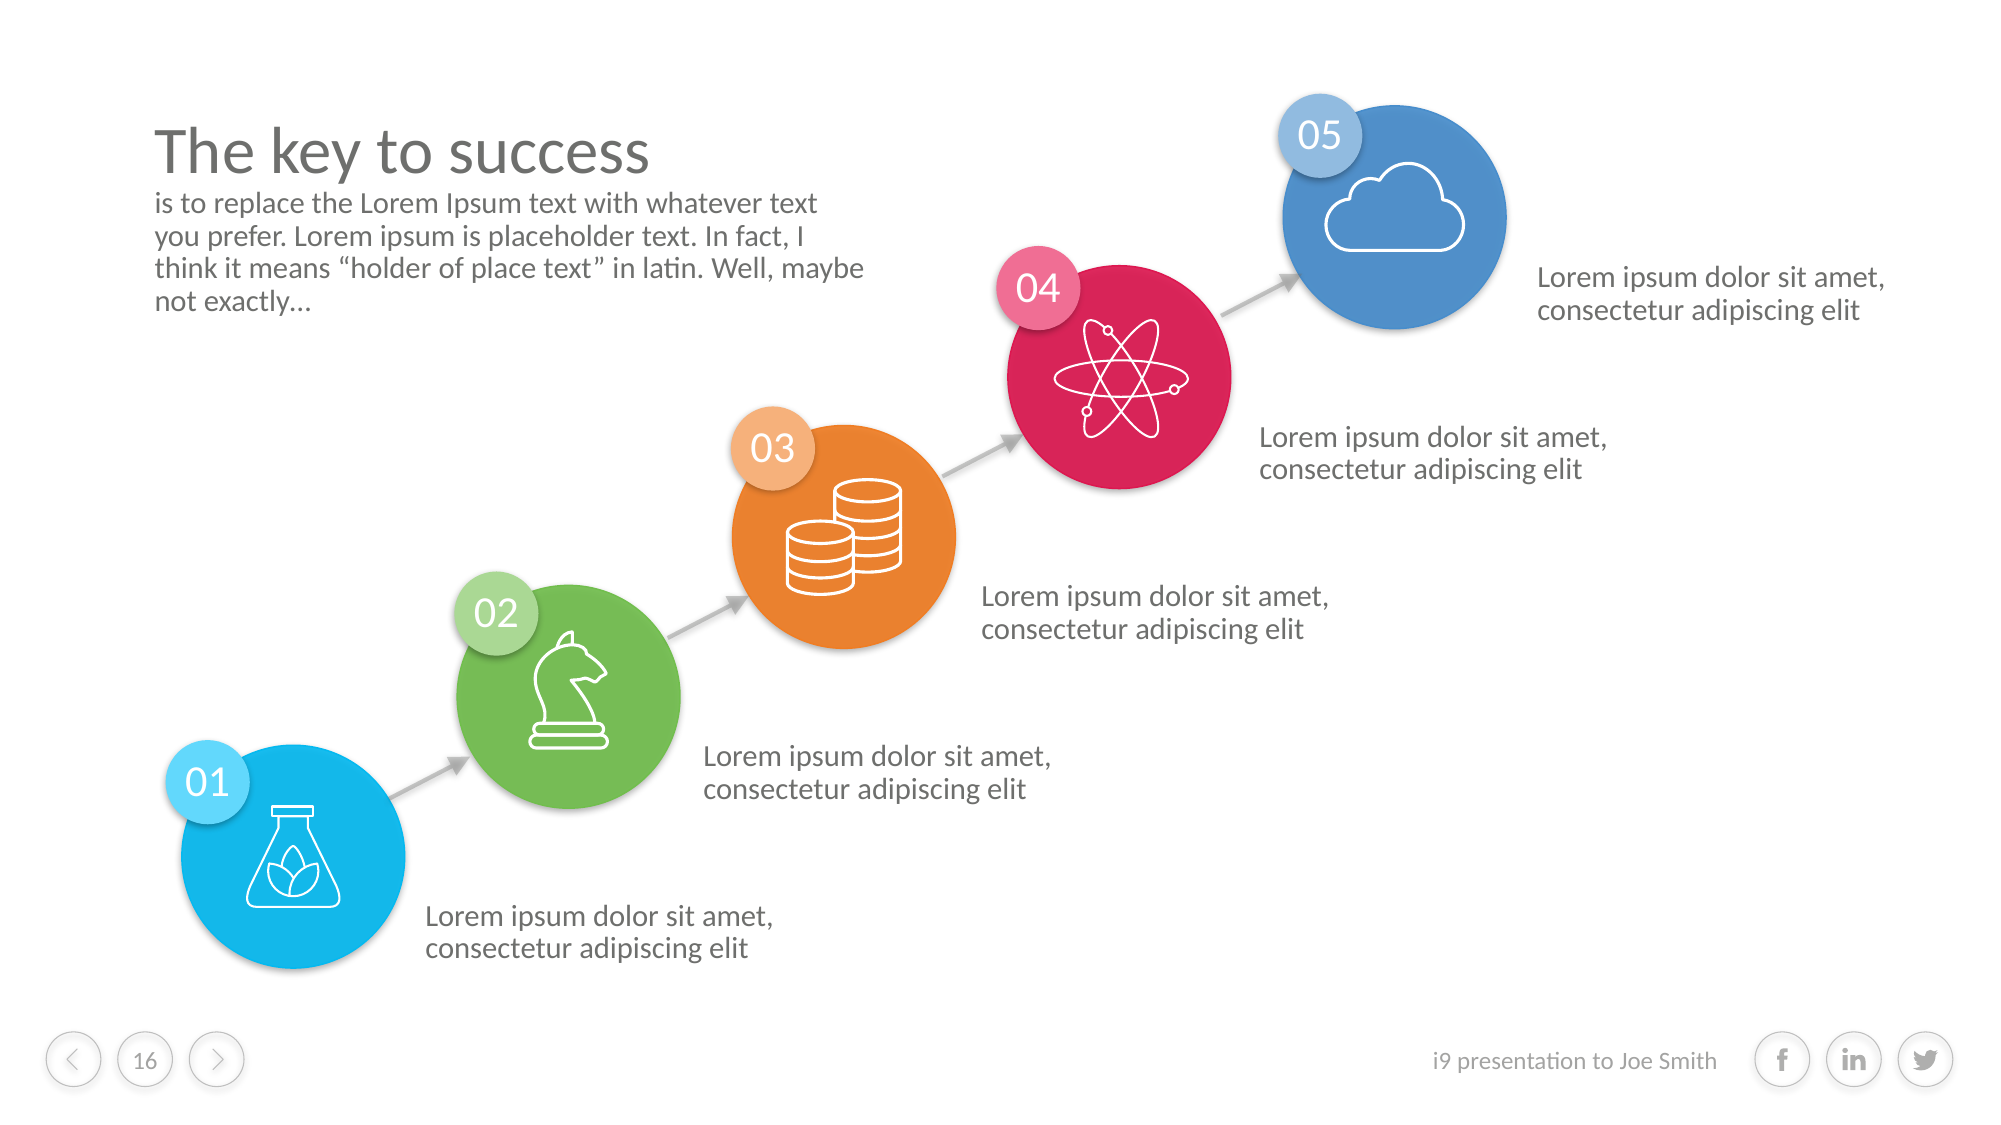

05

The key to success
is to replace the Lorem Ipsum text with whatever text you prefer. Lorem ipsum is placeholder text. In fact, I think it means “holder of place text” in latin. Well, maybe not exactly…
04
Lorem ipsum dolor sit amet, consectetur adipiscing elit

03
Lorem ipsum dolor sit amet, consectetur adipiscing elit

02
Lorem ipsum dolor sit amet, consectetur adipiscing elit

Lorem ipsum dolor sit amet, consectetur adipiscing elit
01

Lorem ipsum dolor sit amet, consectetur adipiscing elit